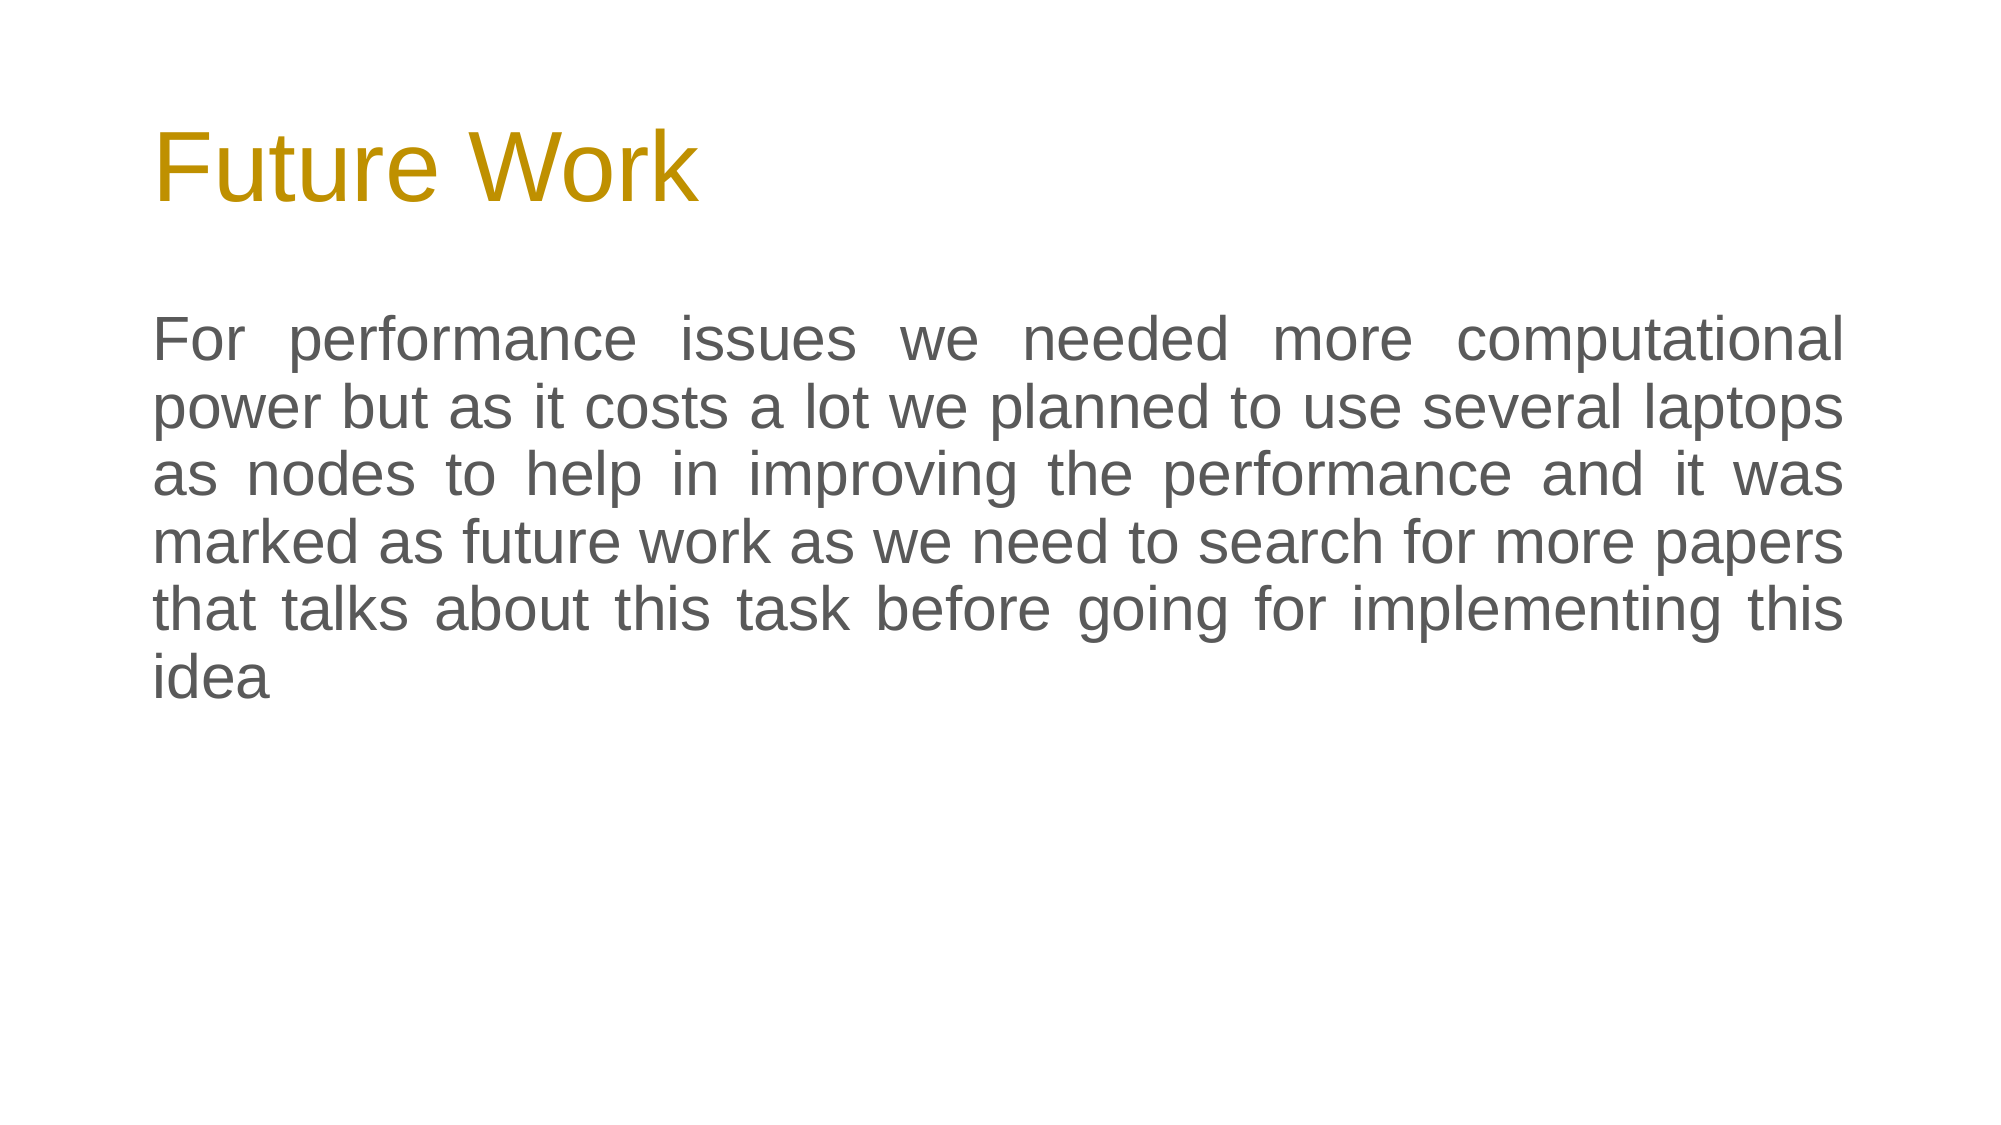

# Future Work
For performance issues we needed more computational power but as it costs a lot we planned to use several laptops as nodes to help in improving the performance and it was marked as future work as we need to search for more papers that talks about this task before going for implementing this idea